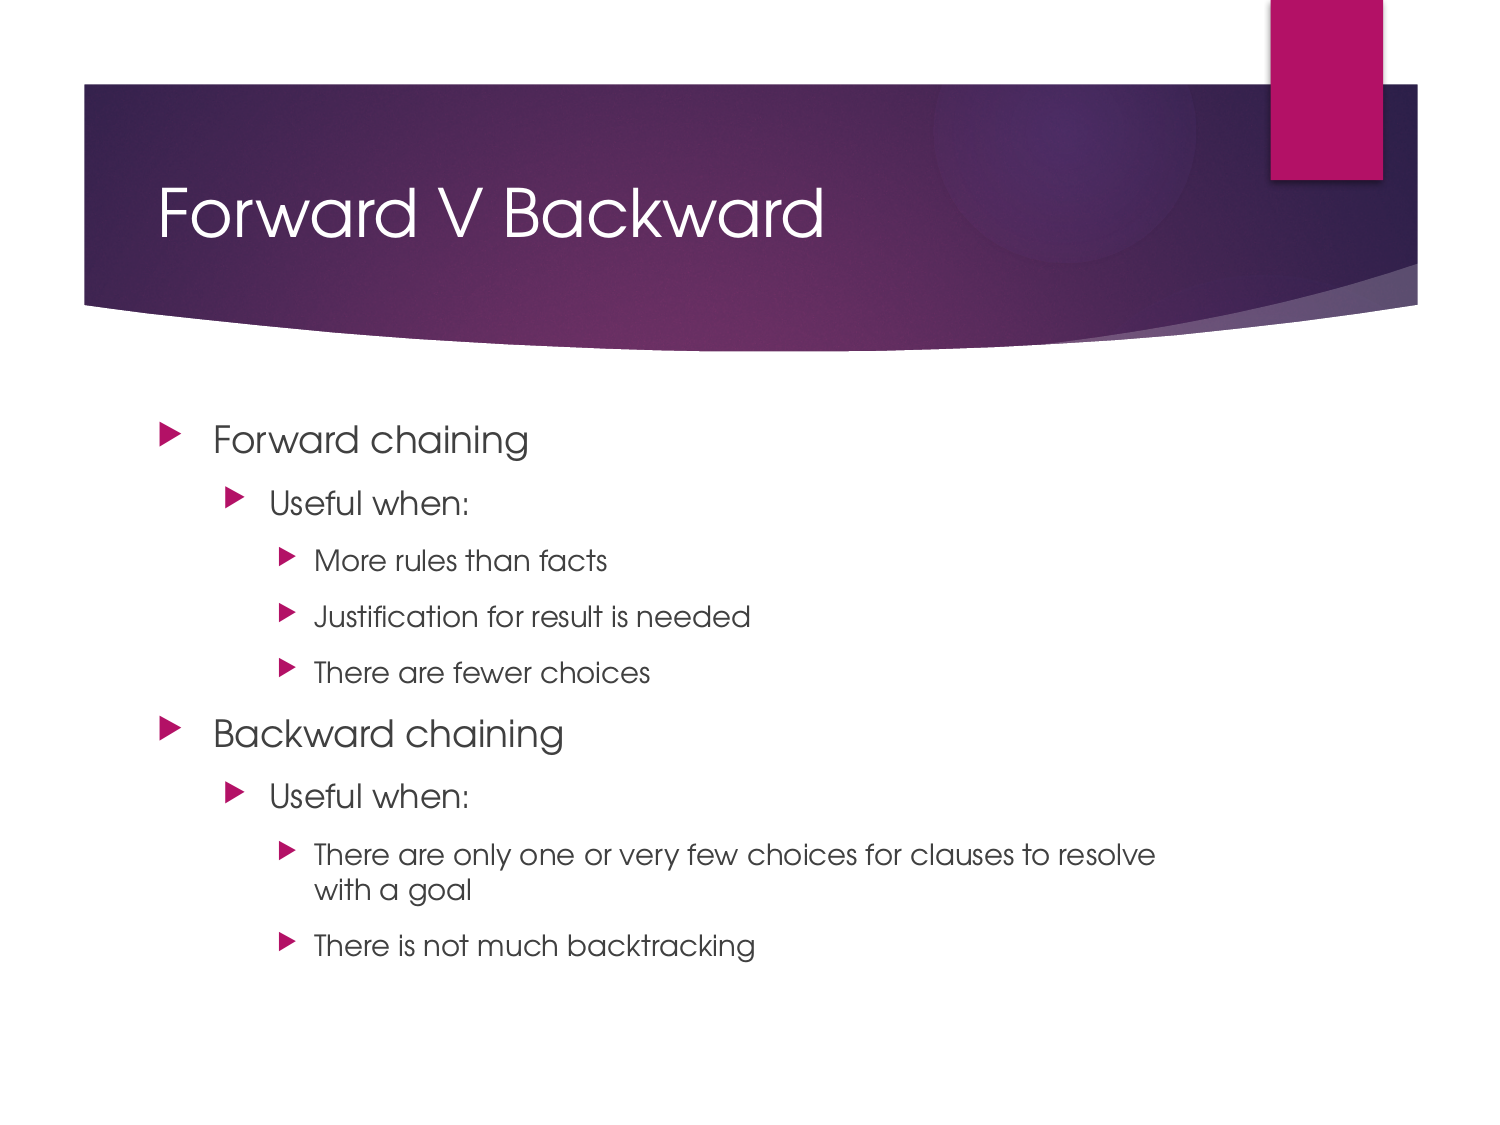

# Forward V Backward
Forward chaining
Useful when:
More rules than facts
Justification for result is needed
There are fewer choices
Backward chaining
Useful when:
There are only one or very few choices for clauses to resolve with a goal
There is not much backtracking